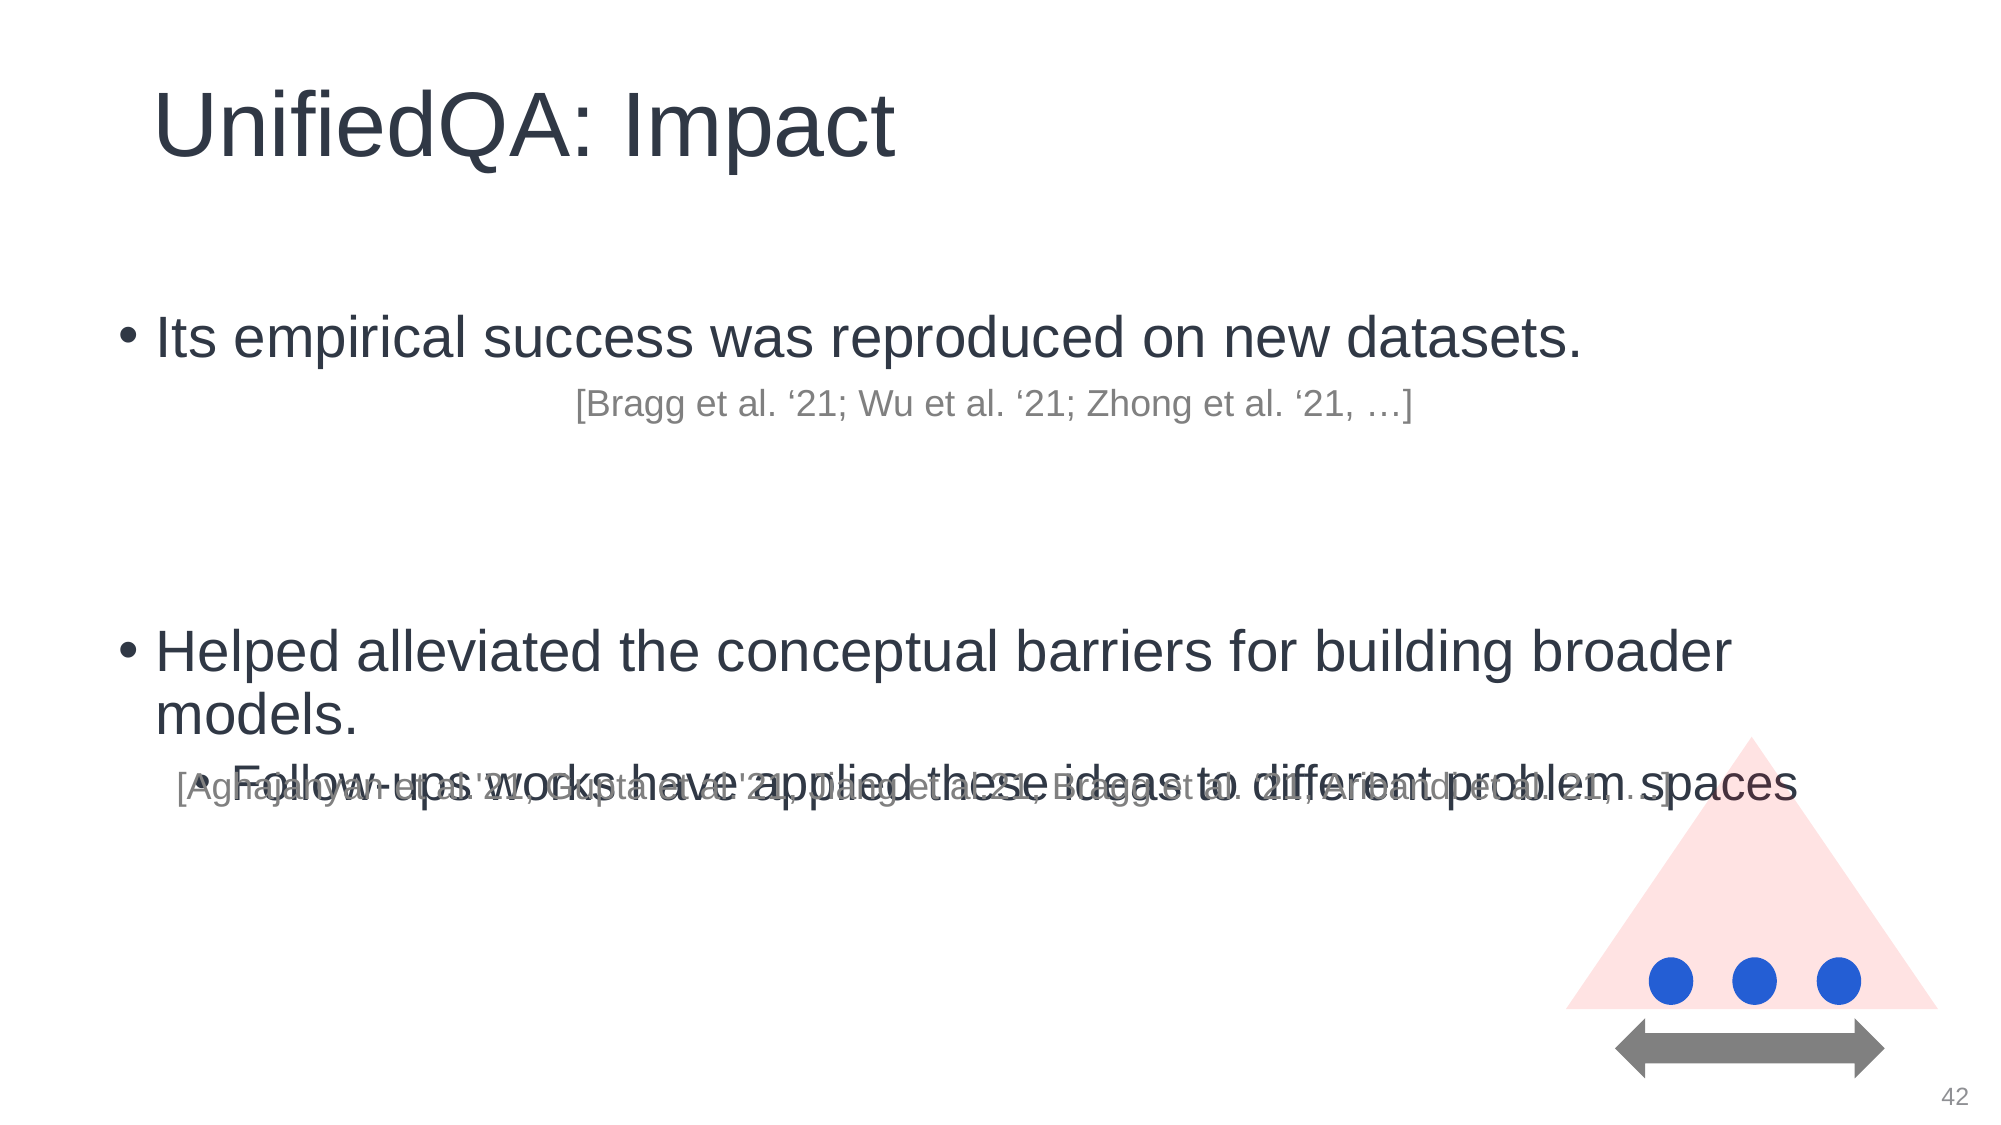

# UnifiedQA: Impact
Its empirical success was reproduced on new datasets.

Helped alleviated the conceptual barriers for building broader models.
Follow-ups works have applied these ideas to different problem spaces

[Bragg et al. ‘21; Wu et al. ‘21; Zhong et al. ‘21, …]

[Aghajanyan et al.'21, Gupta et al.'21, Jiang et al.21, Bragg et al. ‘21, Aribandi et al. 21, …]

42